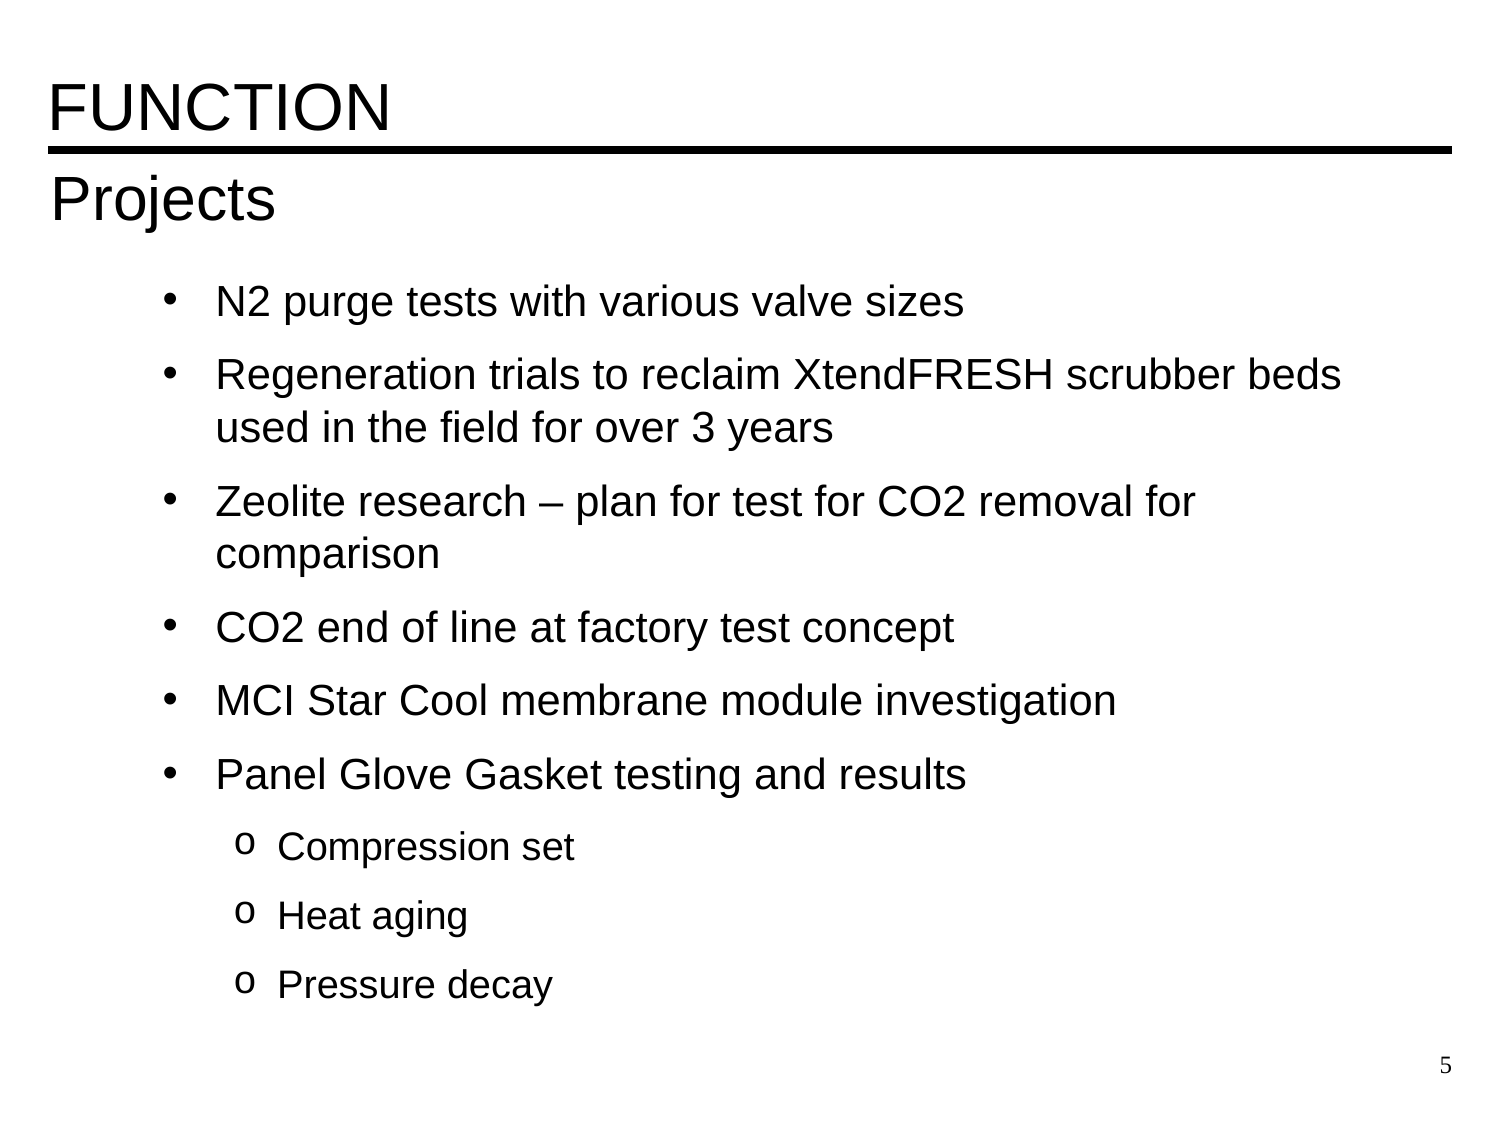

# Function
Projects
N2 purge tests with various valve sizes
Regeneration trials to reclaim XtendFRESH scrubber beds used in the field for over 3 years
Zeolite research – plan for test for CO2 removal for comparison
CO2 end of line at factory test concept
MCI Star Cool membrane module investigation
Panel Glove Gasket testing and results
Compression set
Heat aging
Pressure decay
5